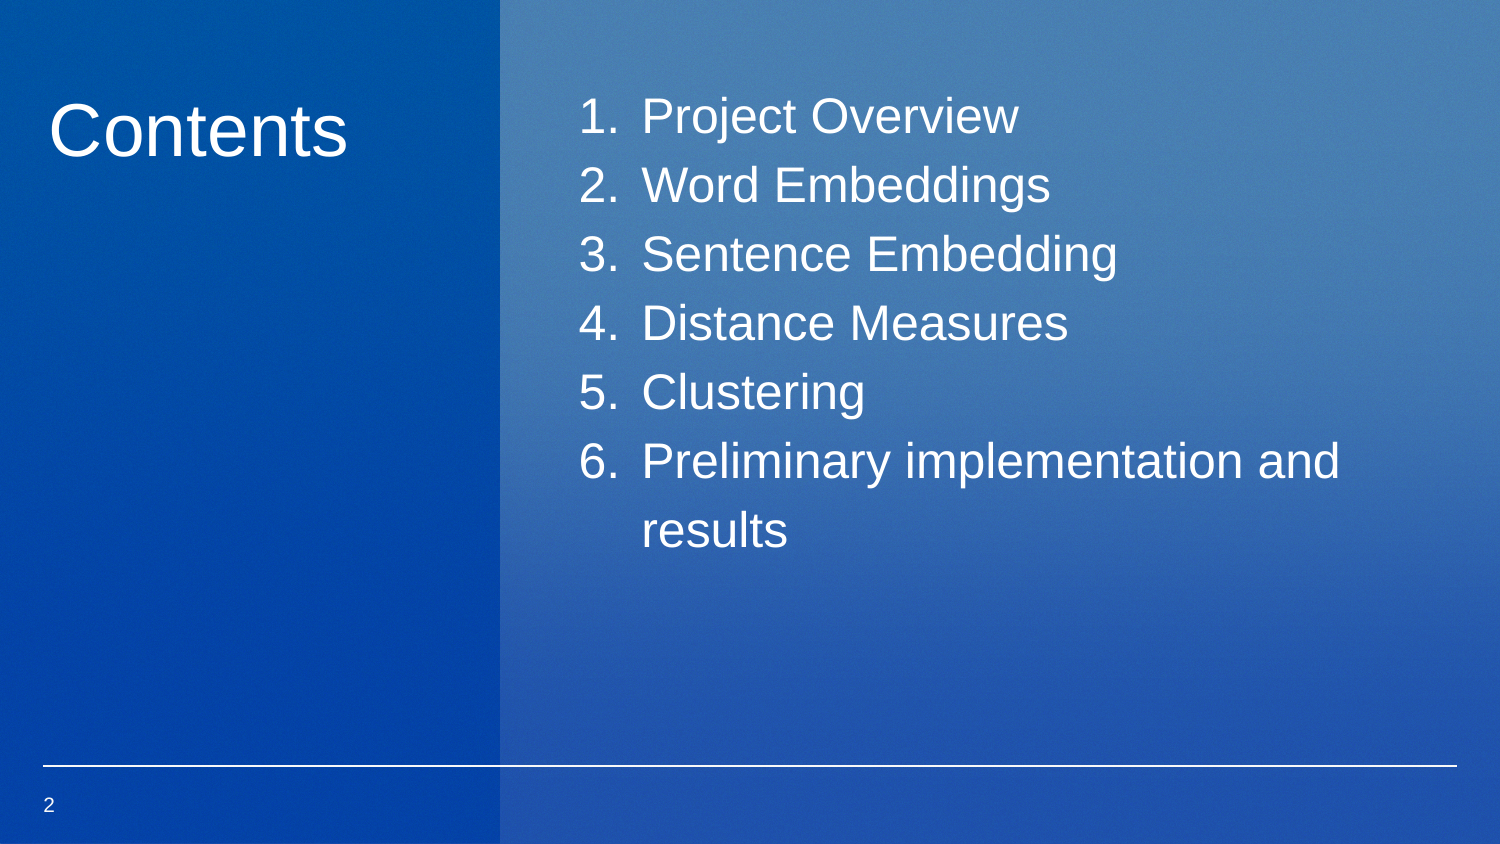

Project Overview
Word Embeddings
Sentence Embedding
Distance Measures
Clustering
Preliminary implementation and results
Contents

2